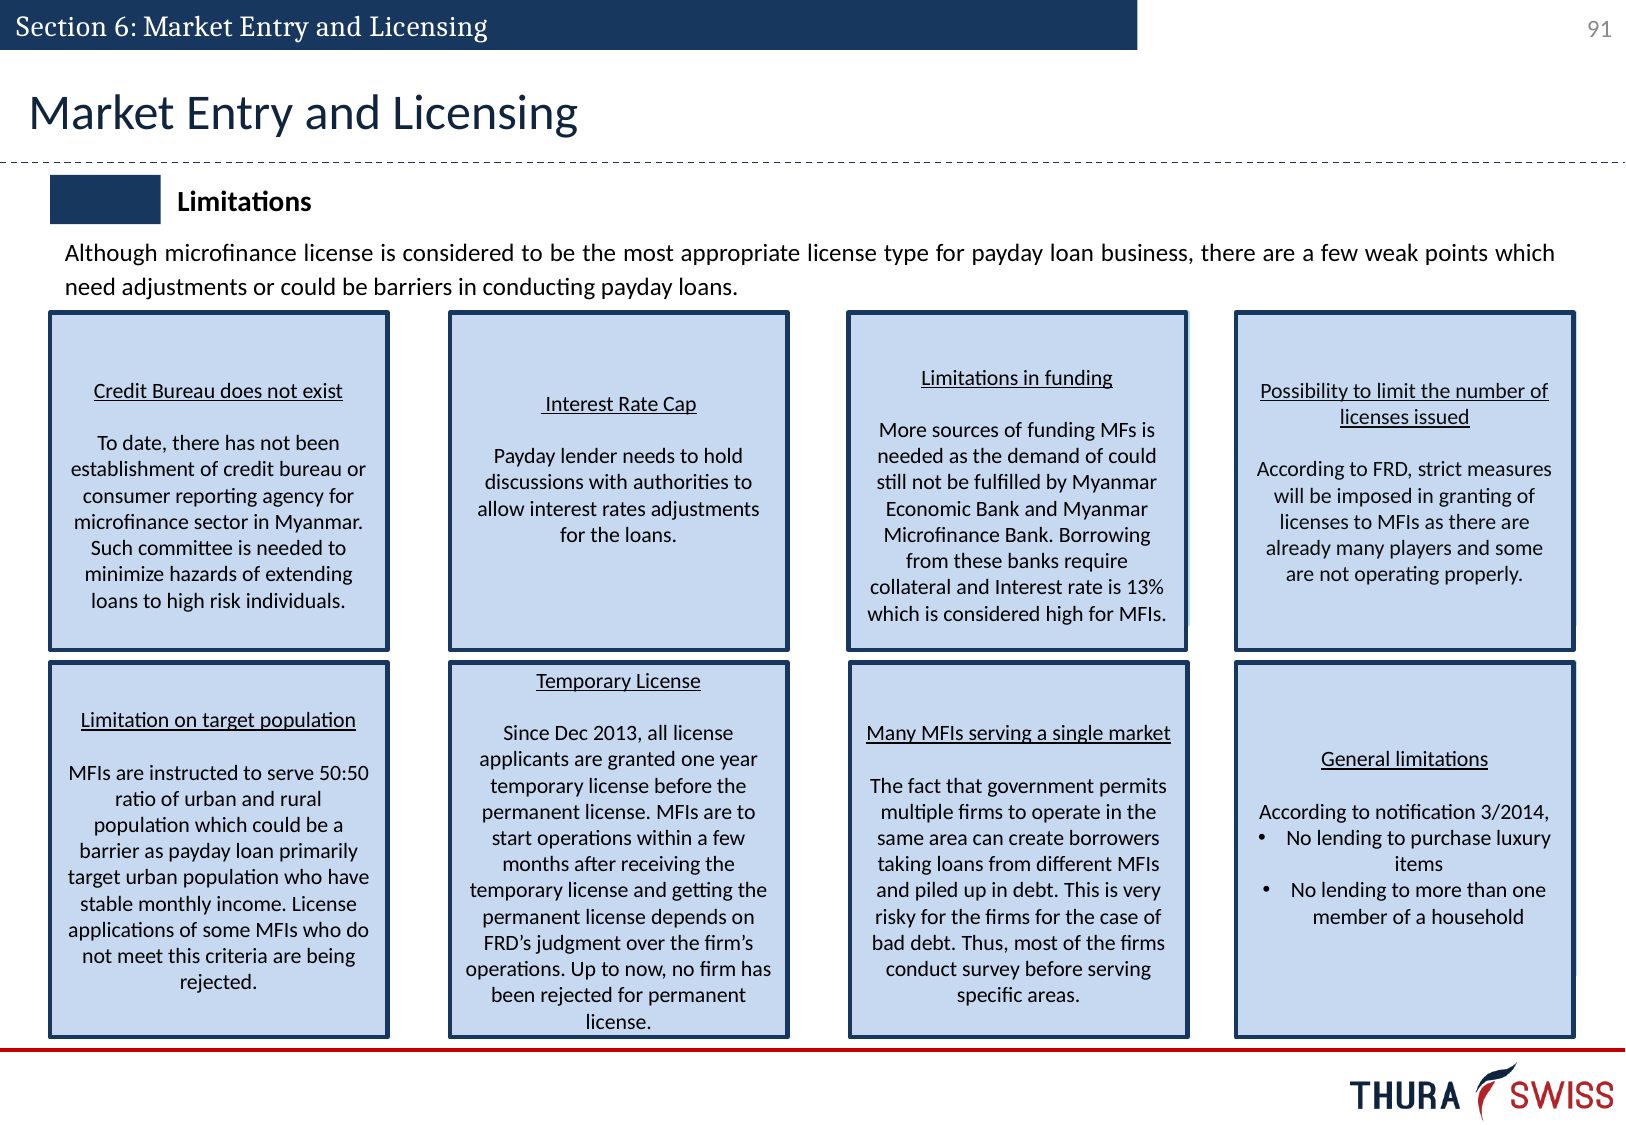

Section 6: Market Entry and Licensing
Market Entry and Licensing

Limitations
Although microfinance license is considered to be the most appropriate license type for payday loan business, there are a few weak points which need adjustments or could be barriers in conducting payday loans.

Credit Bureau does not exist

To date, there has not been establishment of credit bureau or consumer reporting agency for microfinance sector in Myanmar. Such committee is needed to minimize hazards of extending loans to high risk individuals.
Limitation on target population

MFIs are instructed to serve 50:50 ratio of urban and rural population which could be a barrier as payday loan primarily target urban population who have stable monthly income. License applications of some MFIs who do not meet this criteria are being rejected.
 Interest Rate Cap

Payday lender needs to hold discussions with authorities to allow interest rates adjustments for the loans.

Temporary License

Since Dec 2013, all license applicants are granted one year temporary license before the permanent license. MFIs are to start operations within a few months after receiving the temporary license and getting the permanent license depends on FRD’s judgment over the firm’s operations. Up to now, no firm has been rejected for permanent license.

Limitations in funding

More sources of funding MFs is needed as the demand of could still not be fulfilled by Myanmar Economic Bank and Myanmar Microfinance Bank. Borrowing from these banks require collateral and Interest rate is 13% which is considered high for MFIs.
Small Paid-Up Capital

The amount of capital needed for non-deposit taking MFI is  USD 15,000 while deposit-taking is USD 30,000.

Many MFIs serving a single market

The fact that government permits multiple firms to operate in the same area can create borrowers taking loans from different MFIs and piled up in debt. This is very risky for the firms for the case of bad debt. Thus, most of the firms conduct survey before serving specific areas.
Possibility to limit the number of licenses issued

According to FRD, strict measures will be imposed in granting of licenses to MFIs as there are already many players and some are not operating properly.

General limitations

According to notification 3/2014,
No lending to purchase luxury items
No lending to more than one member of a household